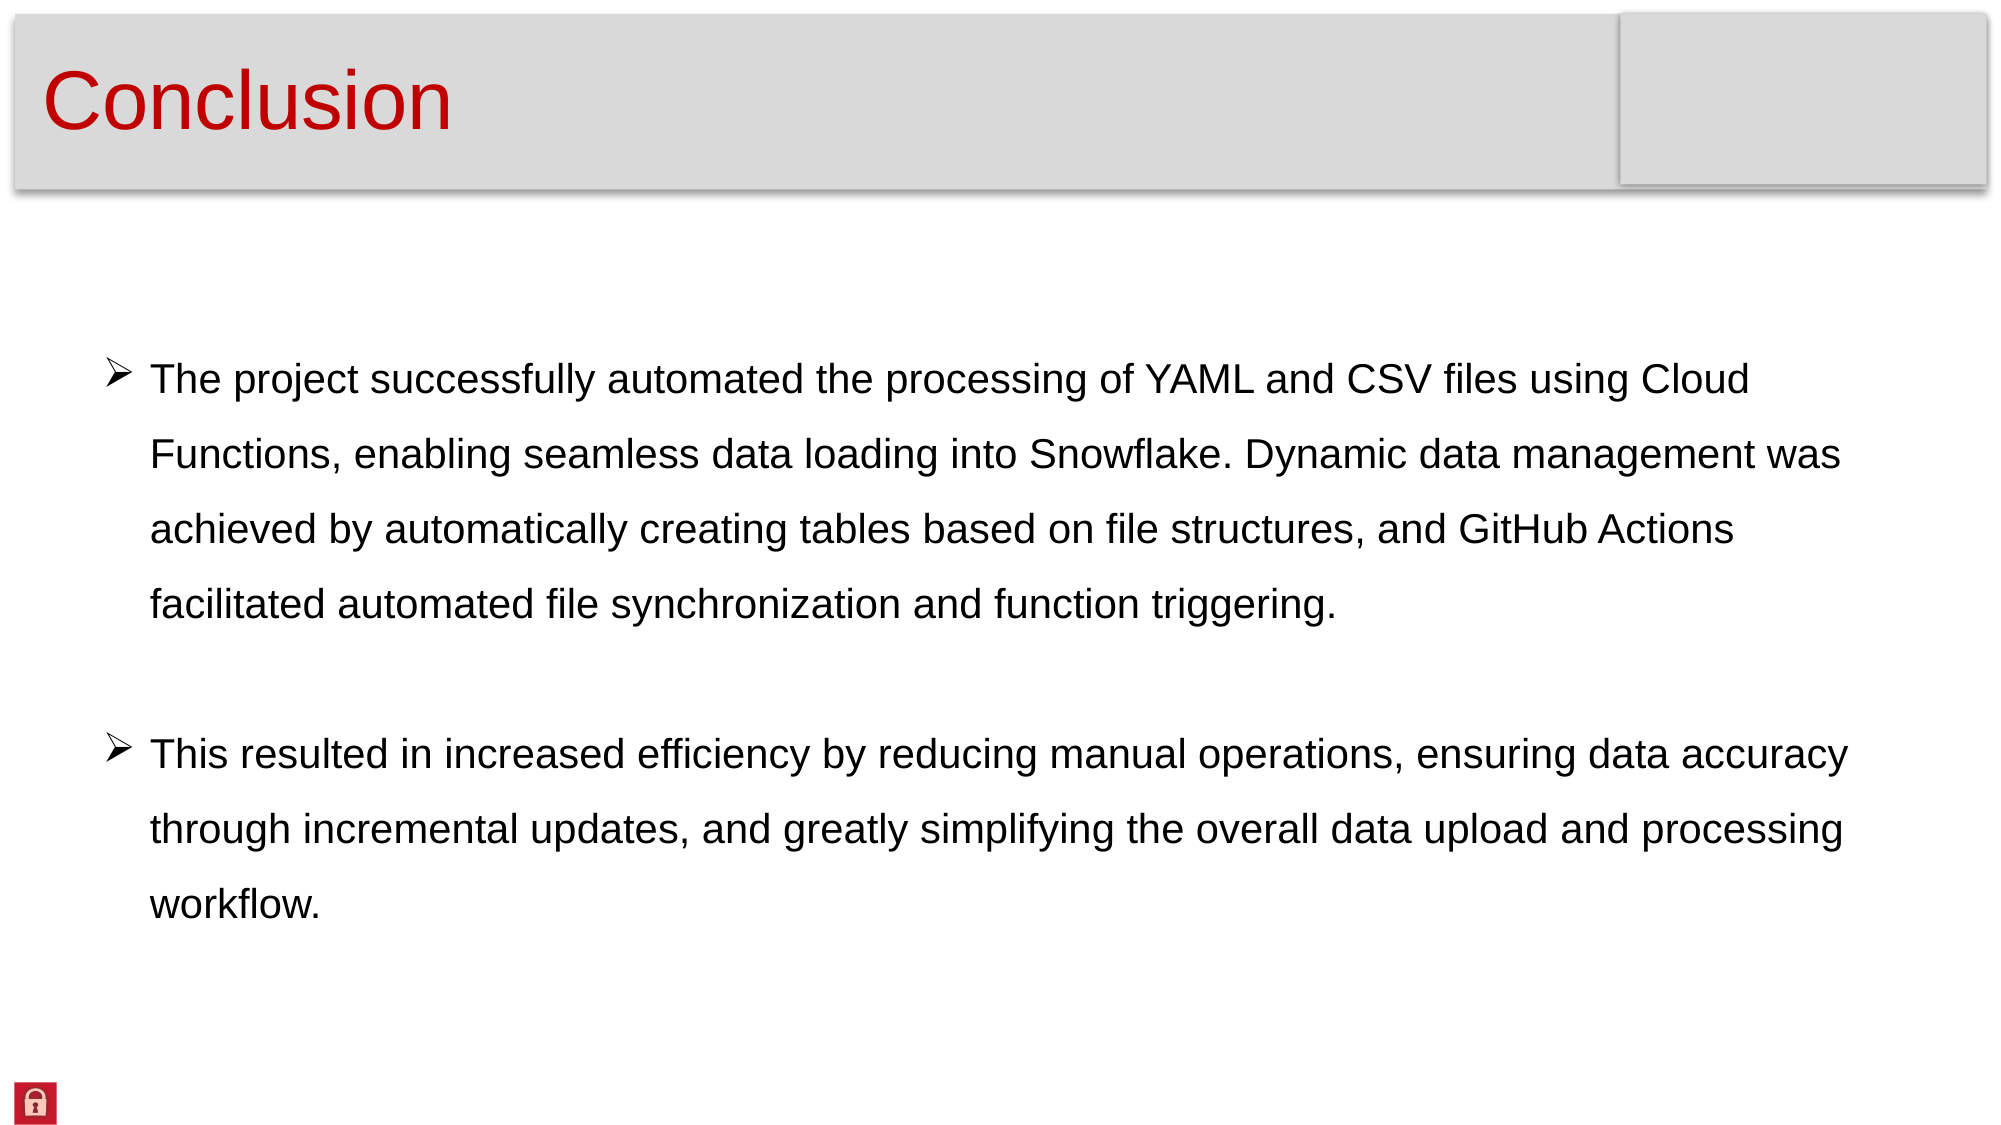

Conclusion
The project successfully automated the processing of YAML and CSV files using Cloud Functions, enabling seamless data loading into Snowflake. Dynamic data management was achieved by automatically creating tables based on file structures, and GitHub Actions facilitated automated file synchronization and function triggering.

This resulted in increased efficiency by reducing manual operations, ensuring data accuracy through incremental updates, and greatly simplifying the overall data upload and processing workflow.